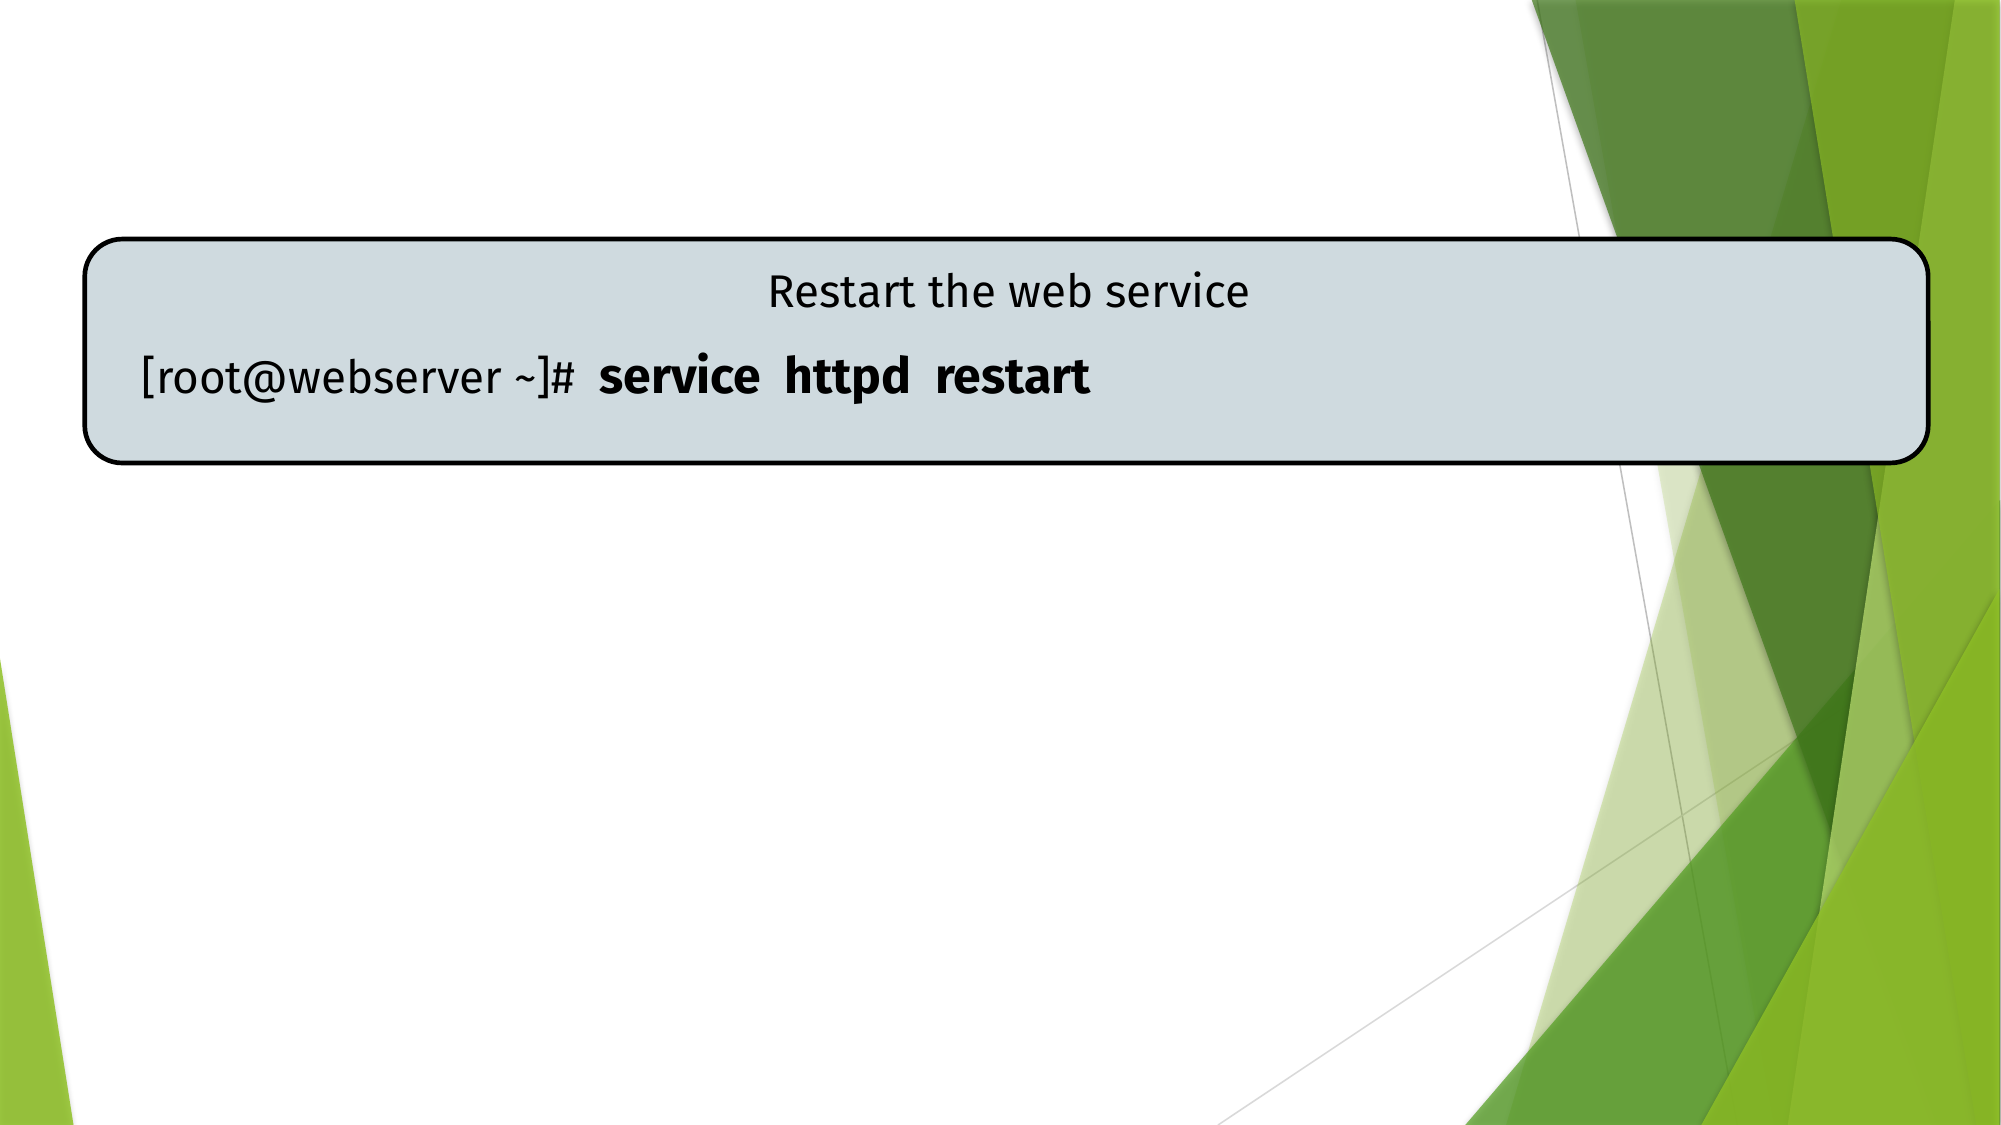

# Apache Web Server Configuration

Restart the web service
[root@webserver ~]#  service  httpd  restart